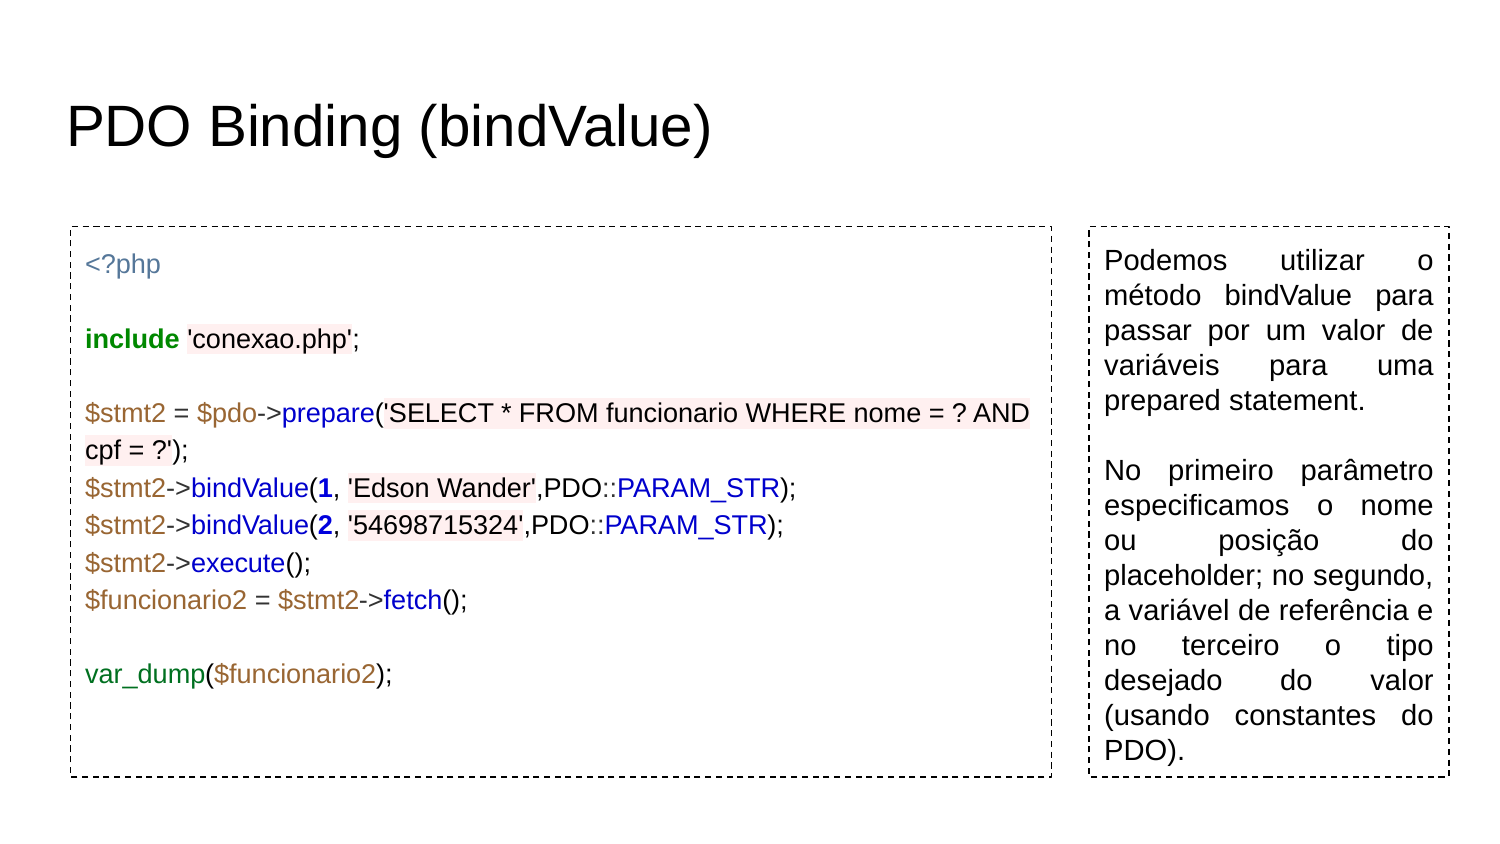

# PDO Binding (bindValue)
<?php

include 'conexao.php';

$stmt2 = $pdo->prepare('SELECT * FROM funcionario WHERE nome = ? AND cpf = ?');
$stmt2->bindValue(1, 'Edson Wander',PDO::PARAM_STR);
$stmt2->bindValue(2, '54698715324',PDO::PARAM_STR);
$stmt2->execute();
$funcionario2 = $stmt2->fetch();

var_dump($funcionario2);
Podemos utilizar o método bindValue para passar por um valor de variáveis para uma prepared statement.

No primeiro parâmetro especificamos o nome ou posição do placeholder; no segundo, a variável de referência e no terceiro o tipo desejado do valor (usando constantes do PDO).